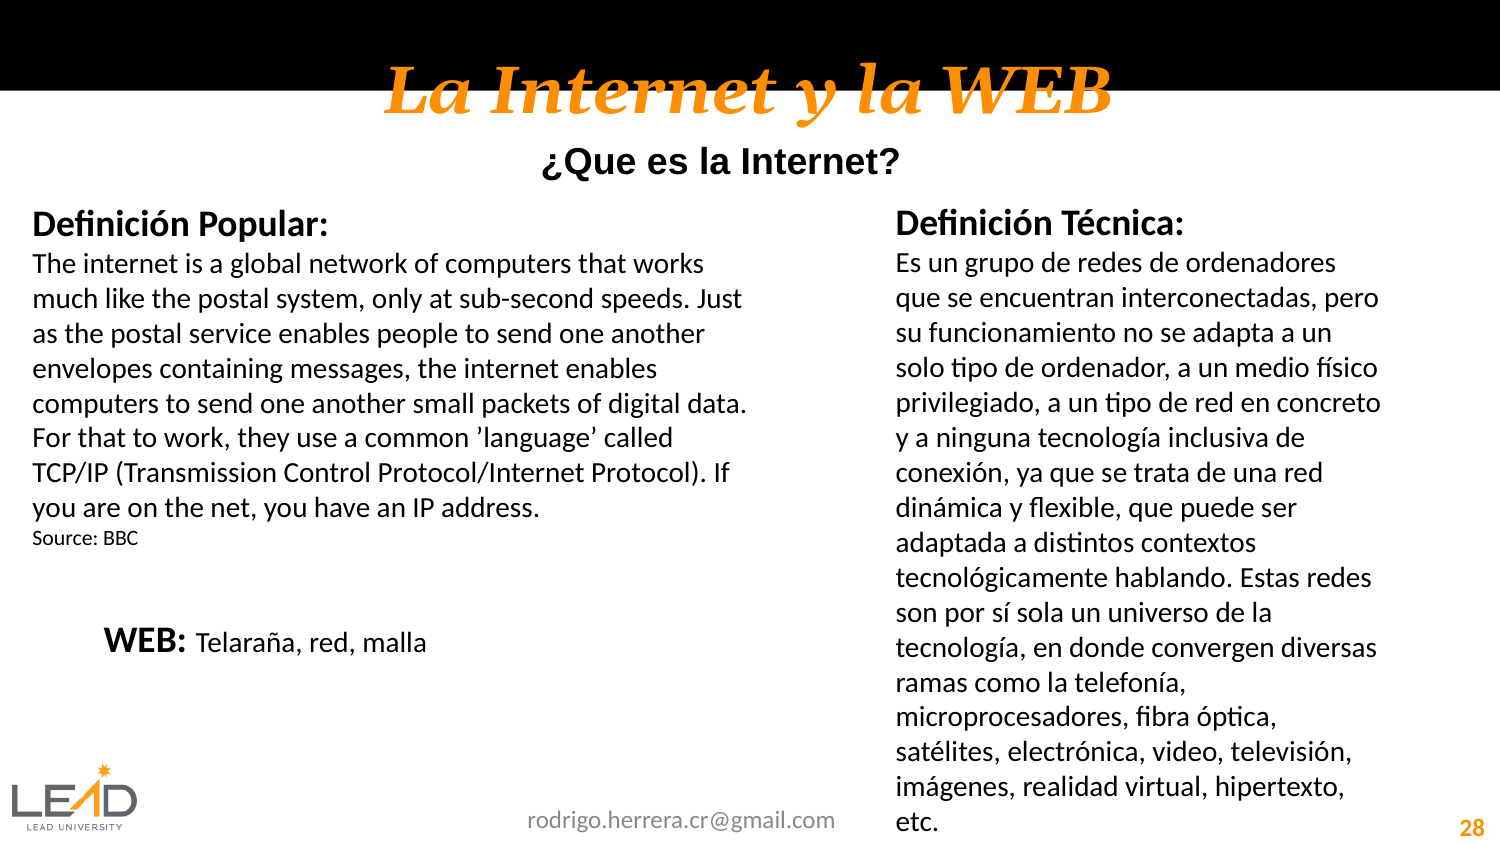

La Internet y la WEB
¿Que es la Internet?
Definición Técnica:
Es un grupo de redes de ordenadores que se encuentran interconectadas, pero su funcionamiento no se adapta a un solo tipo de ordenador, a un medio físico privilegiado, a un tipo de red en concreto y a ninguna tecnología inclusiva de conexión, ya que se trata de una red dinámica y flexible, que puede ser adaptada a distintos contextos tecnológicamente hablando. Estas redes son por sí sola un universo de la tecnología, en donde convergen diversas ramas como la telefonía, microprocesadores, fibra óptica, satélites, electrónica, video, televisión, imágenes, realidad virtual, hipertexto, etc.
Definición Popular:
The internet is a global network of computers that works much like the postal system, only at sub-second speeds. Just as the postal service enables people to send one another envelopes containing messages, the internet enables computers to send one another small packets of digital data.
For that to work, they use a common ’language’ called TCP/IP (Transmission Control Protocol/Internet Protocol). If you are on the net, you have an IP address.
Source: BBC
WEB: Telaraña, red, malla
rodrigo.herrera.cr@gmail.com
28